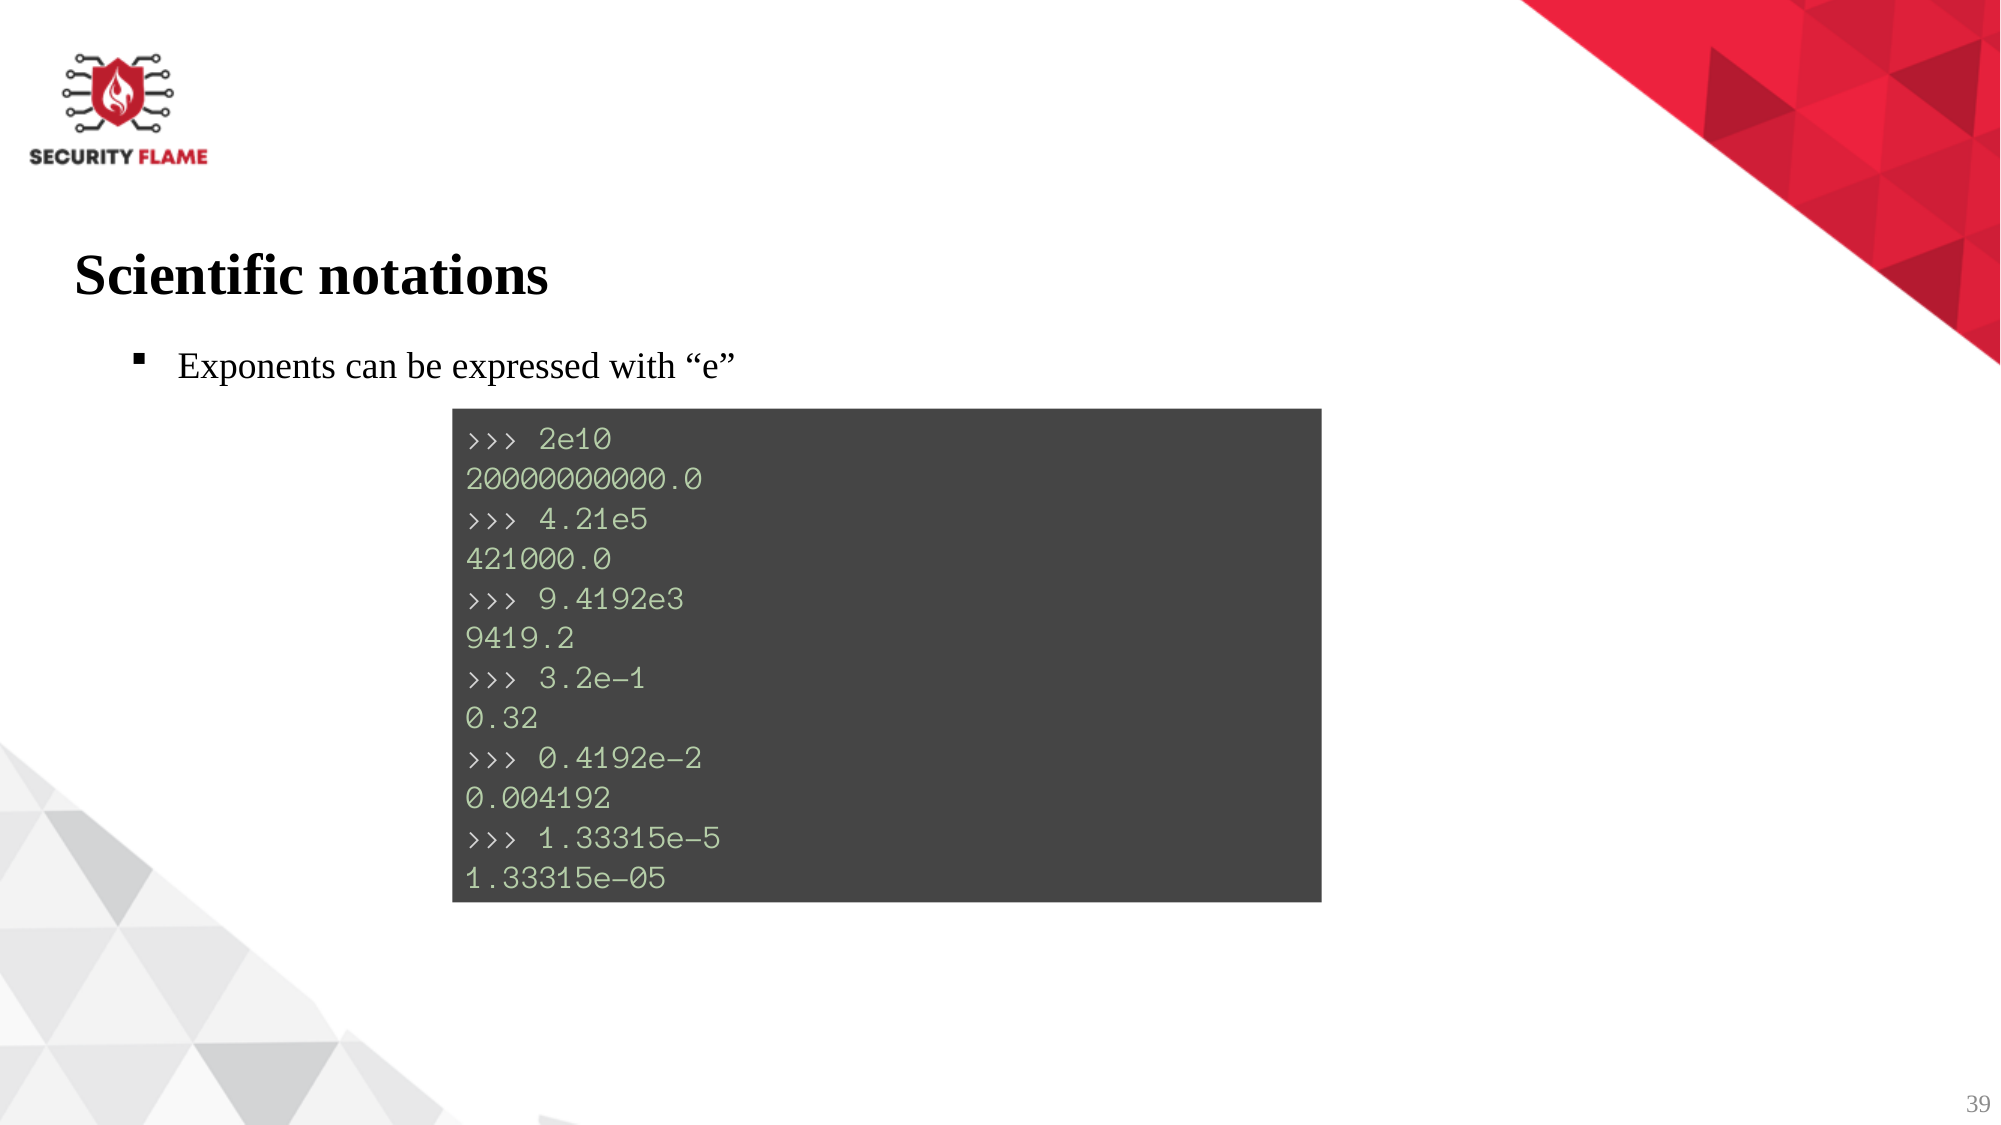

Scientific notations
Exponents can be expressed with “e”
>>> 2e10
20000000000.0
>>> 4.21e5
421000.0
>>> 9.4192e3
9419.2
>>> 3.2e-1
0.32
>>> 0.4192e-2
0.004192
>>> 1.33315e-5
1.33315e-05
39